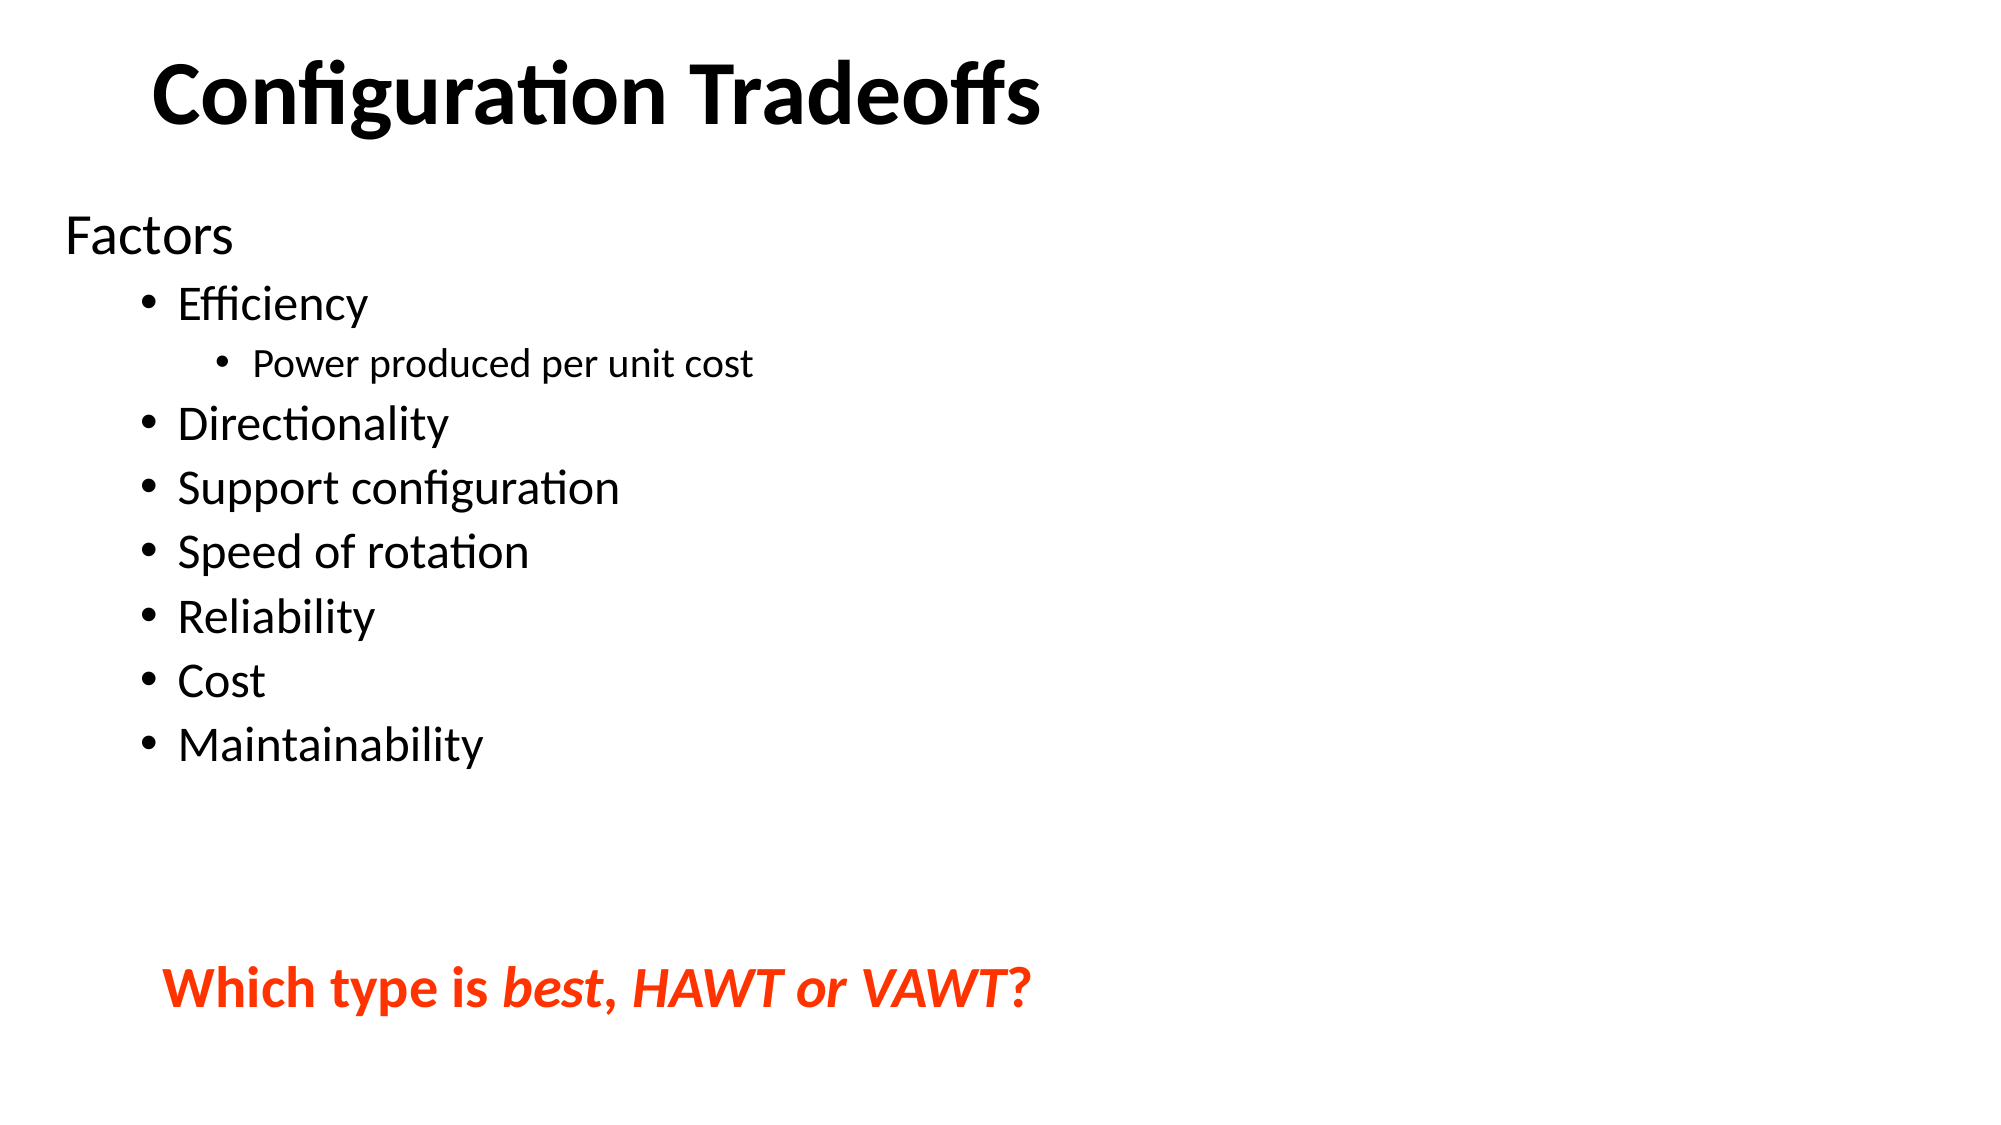

# Configuration Tradeoffs
Factors
Efficiency
Power produced per unit cost
Directionality
Support configuration
Speed of rotation
Reliability
Cost
Maintainability

Which type is best, HAWT or VAWT?